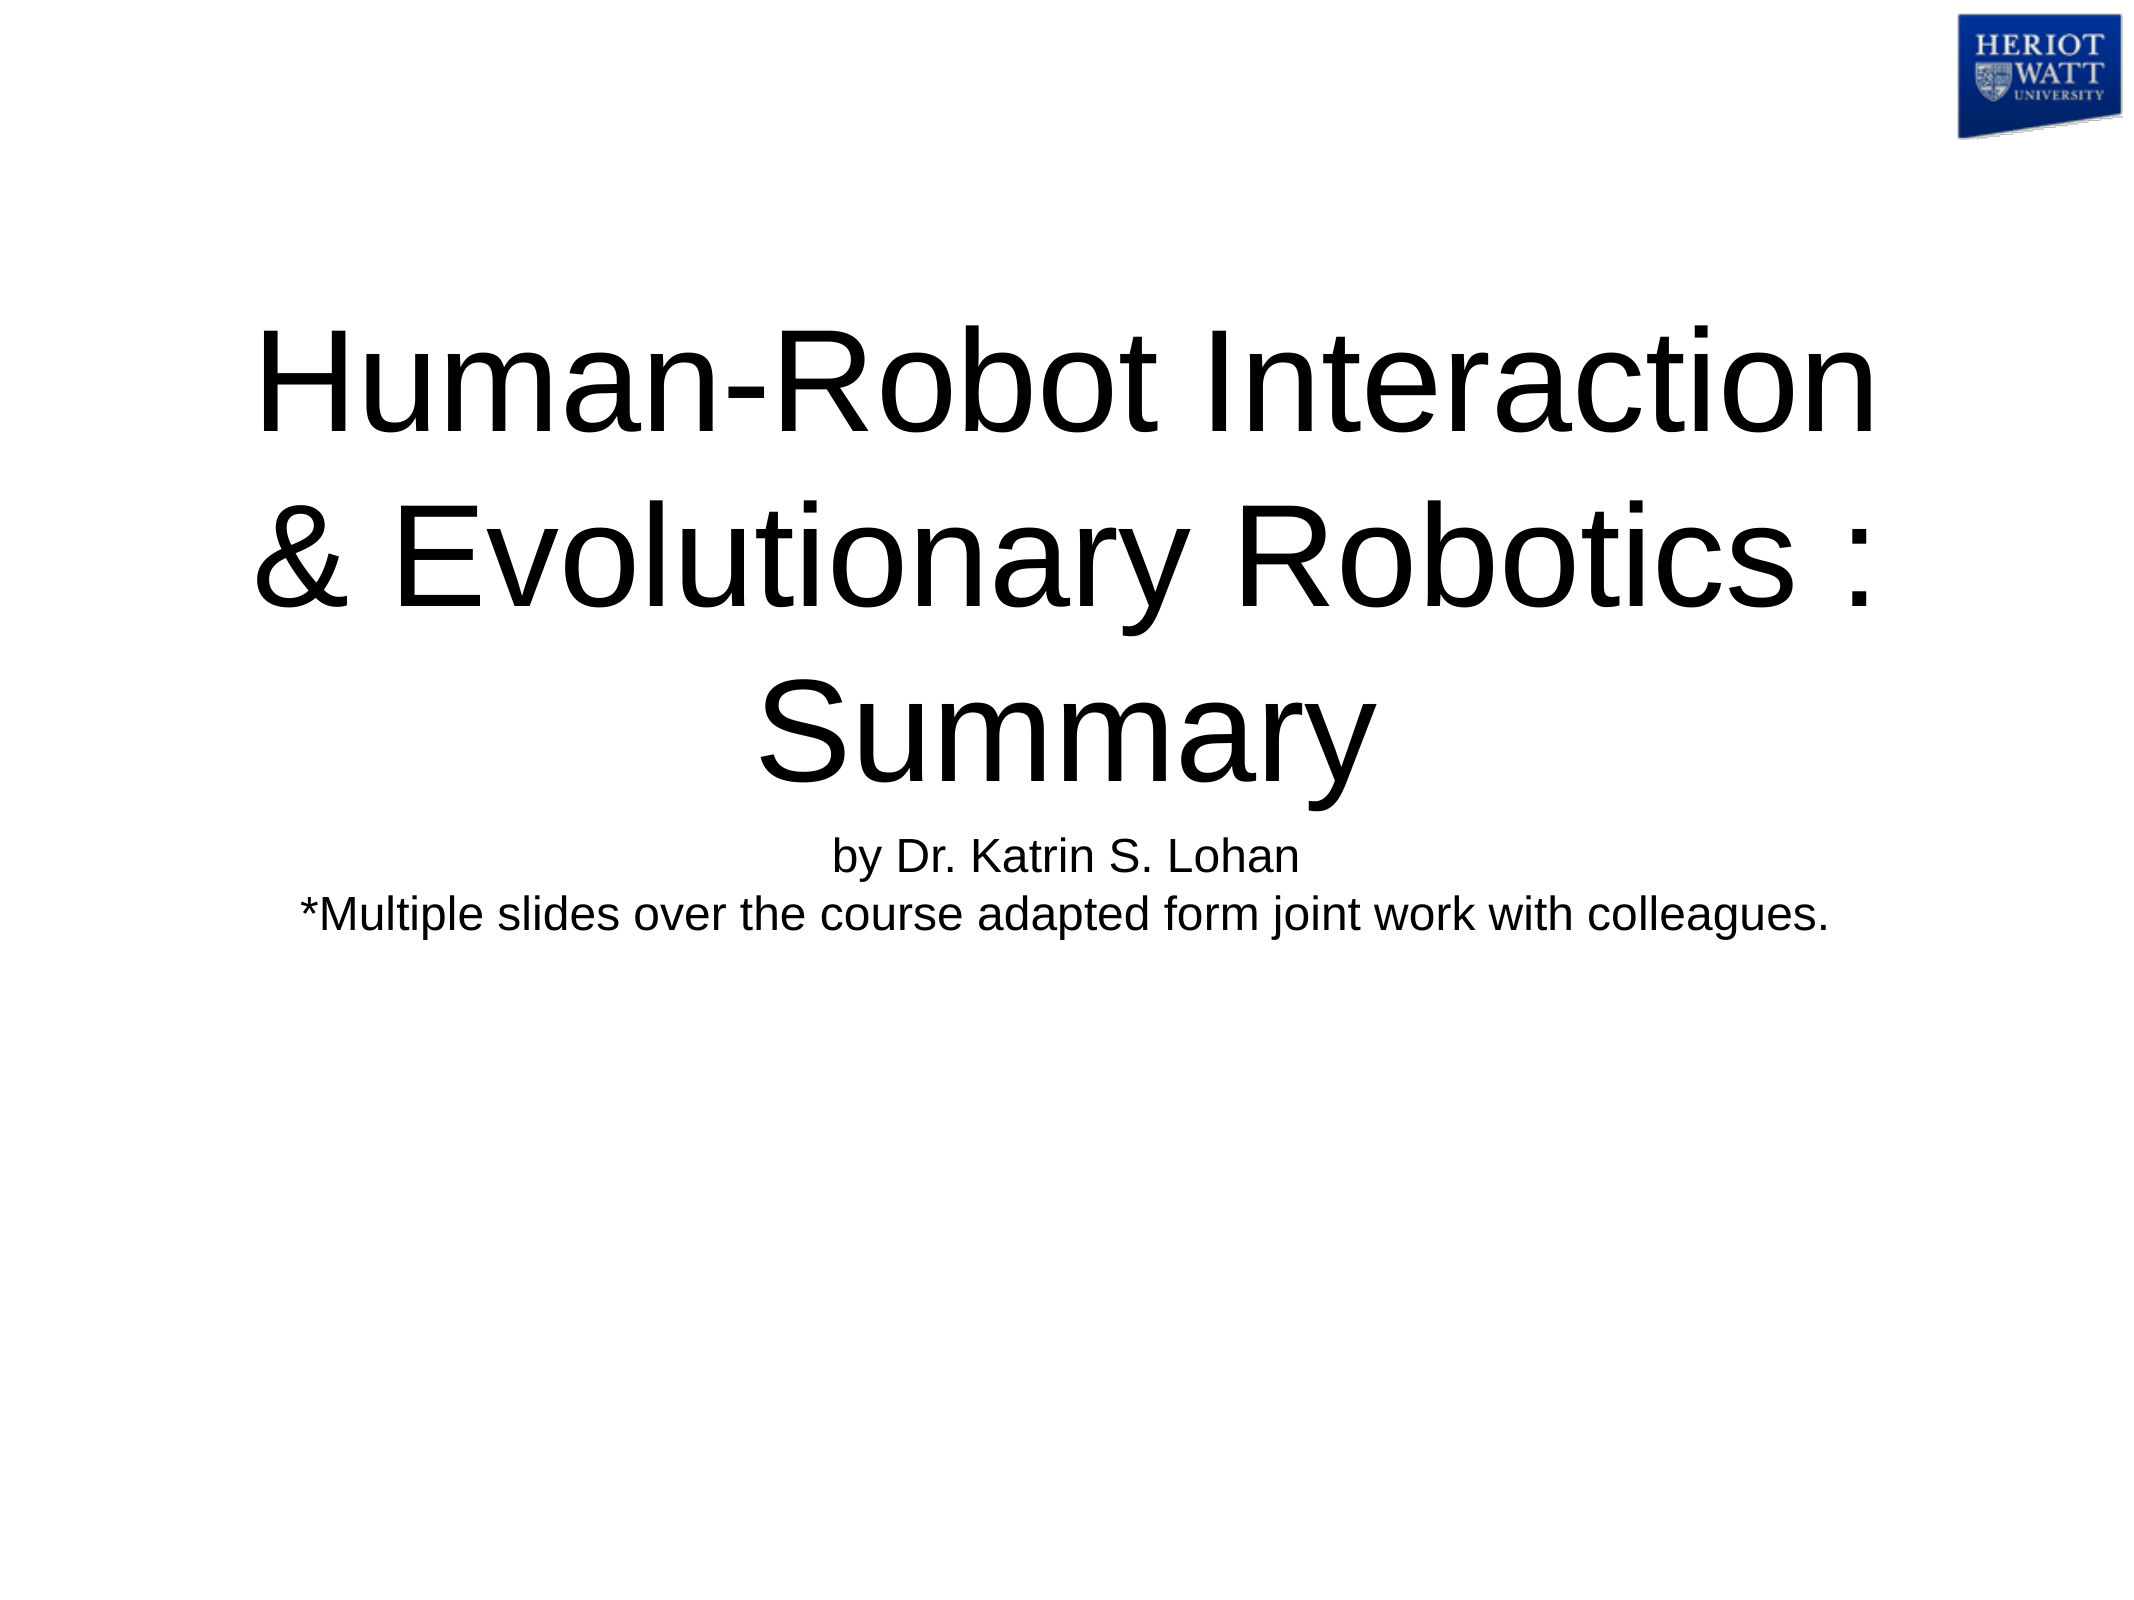

# Human-Robot Interaction & Evolutionary Robotics :
Summary
by Dr. Katrin S. Lohan
*Multiple slides over the course adapted form joint work with colleagues.